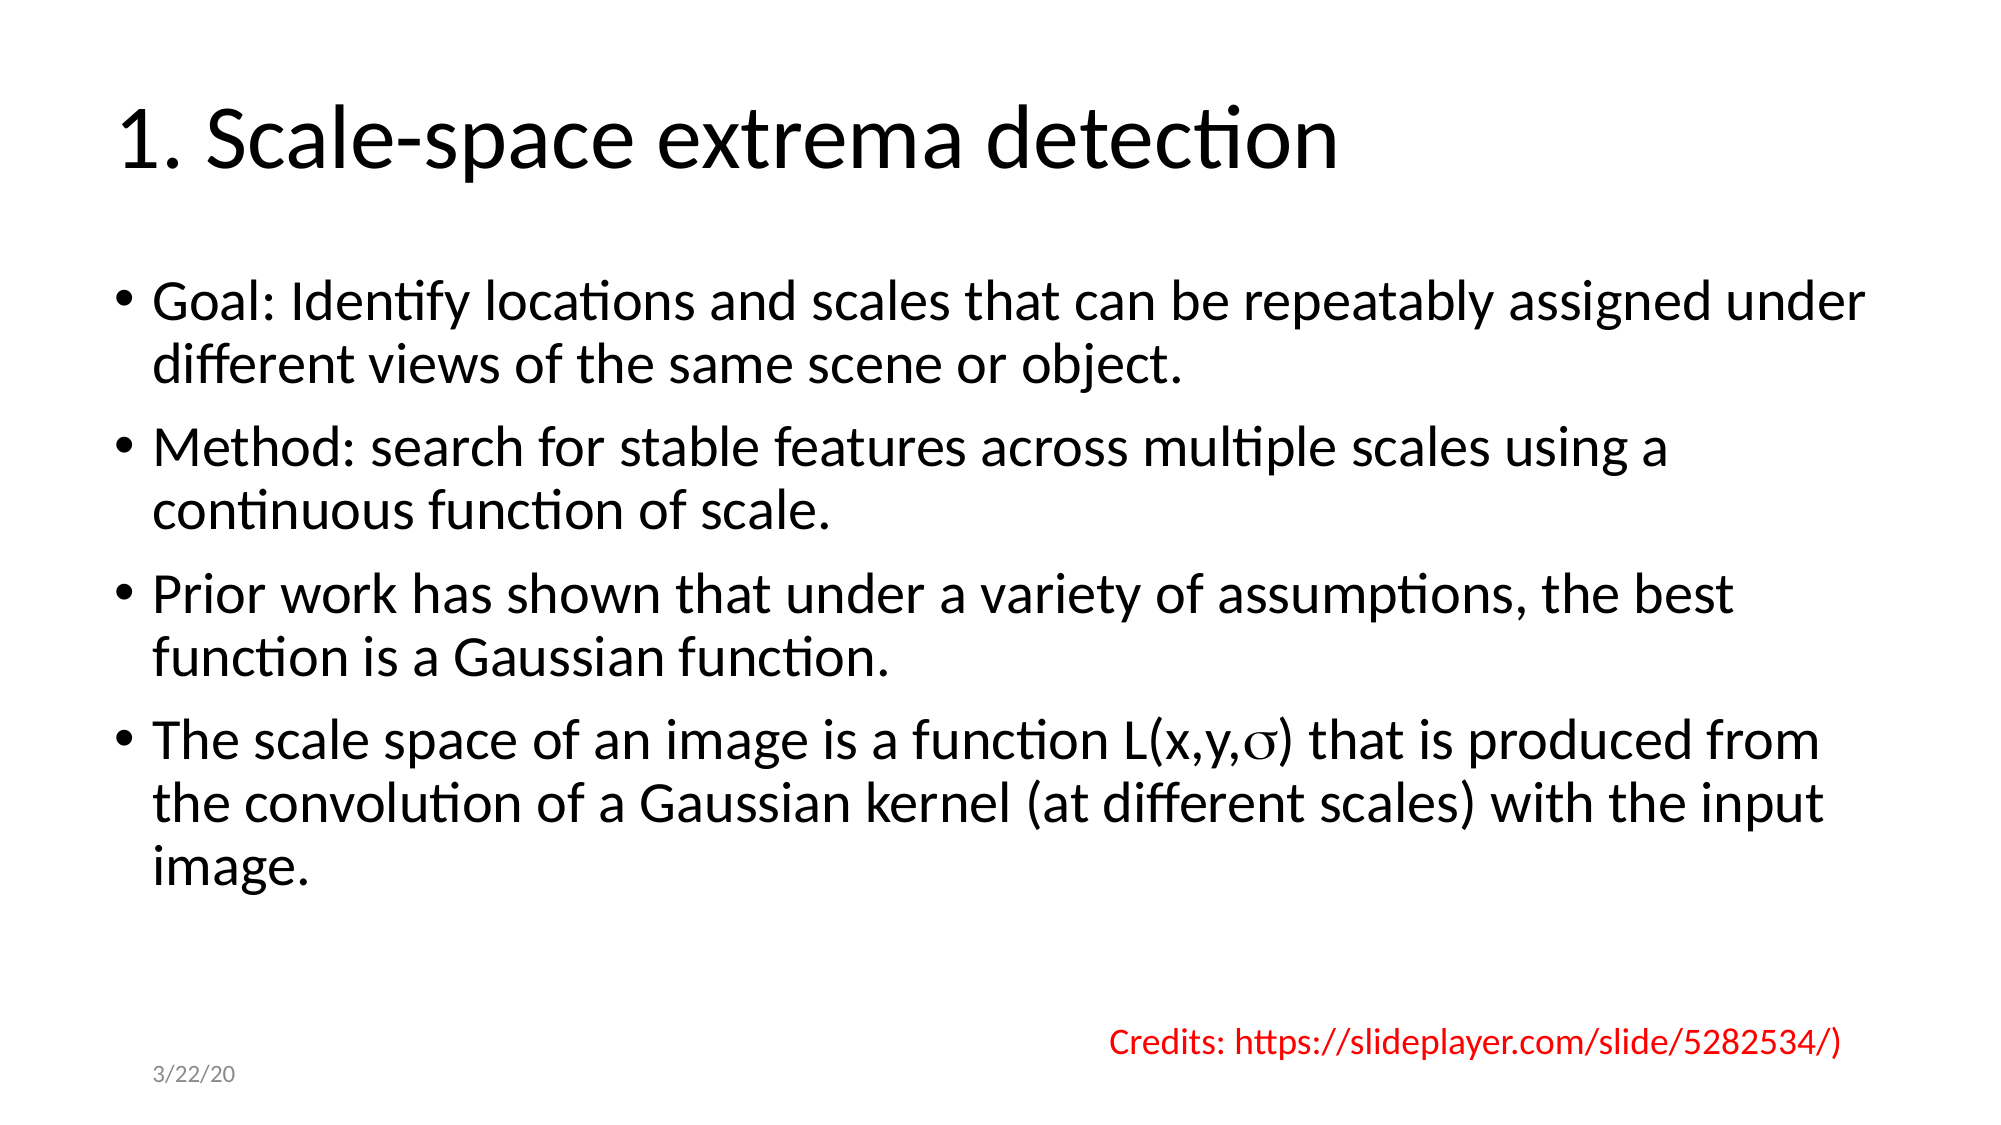

# 1. Scale-space extrema detection
Goal: Identify locations and scales that can be repeatably assigned under different views of the same scene or object.
Method: search for stable features across multiple scales using a continuous function of scale.
Prior work has shown that under a variety of assumptions, the best function is a Gaussian function.
The scale space of an image is a function L(x,y,σ) that is produced from the convolution of a Gaussian kernel (at different scales) with the input image.
Credits: https://slideplayer.com/slide/5282534/)
3/22/20